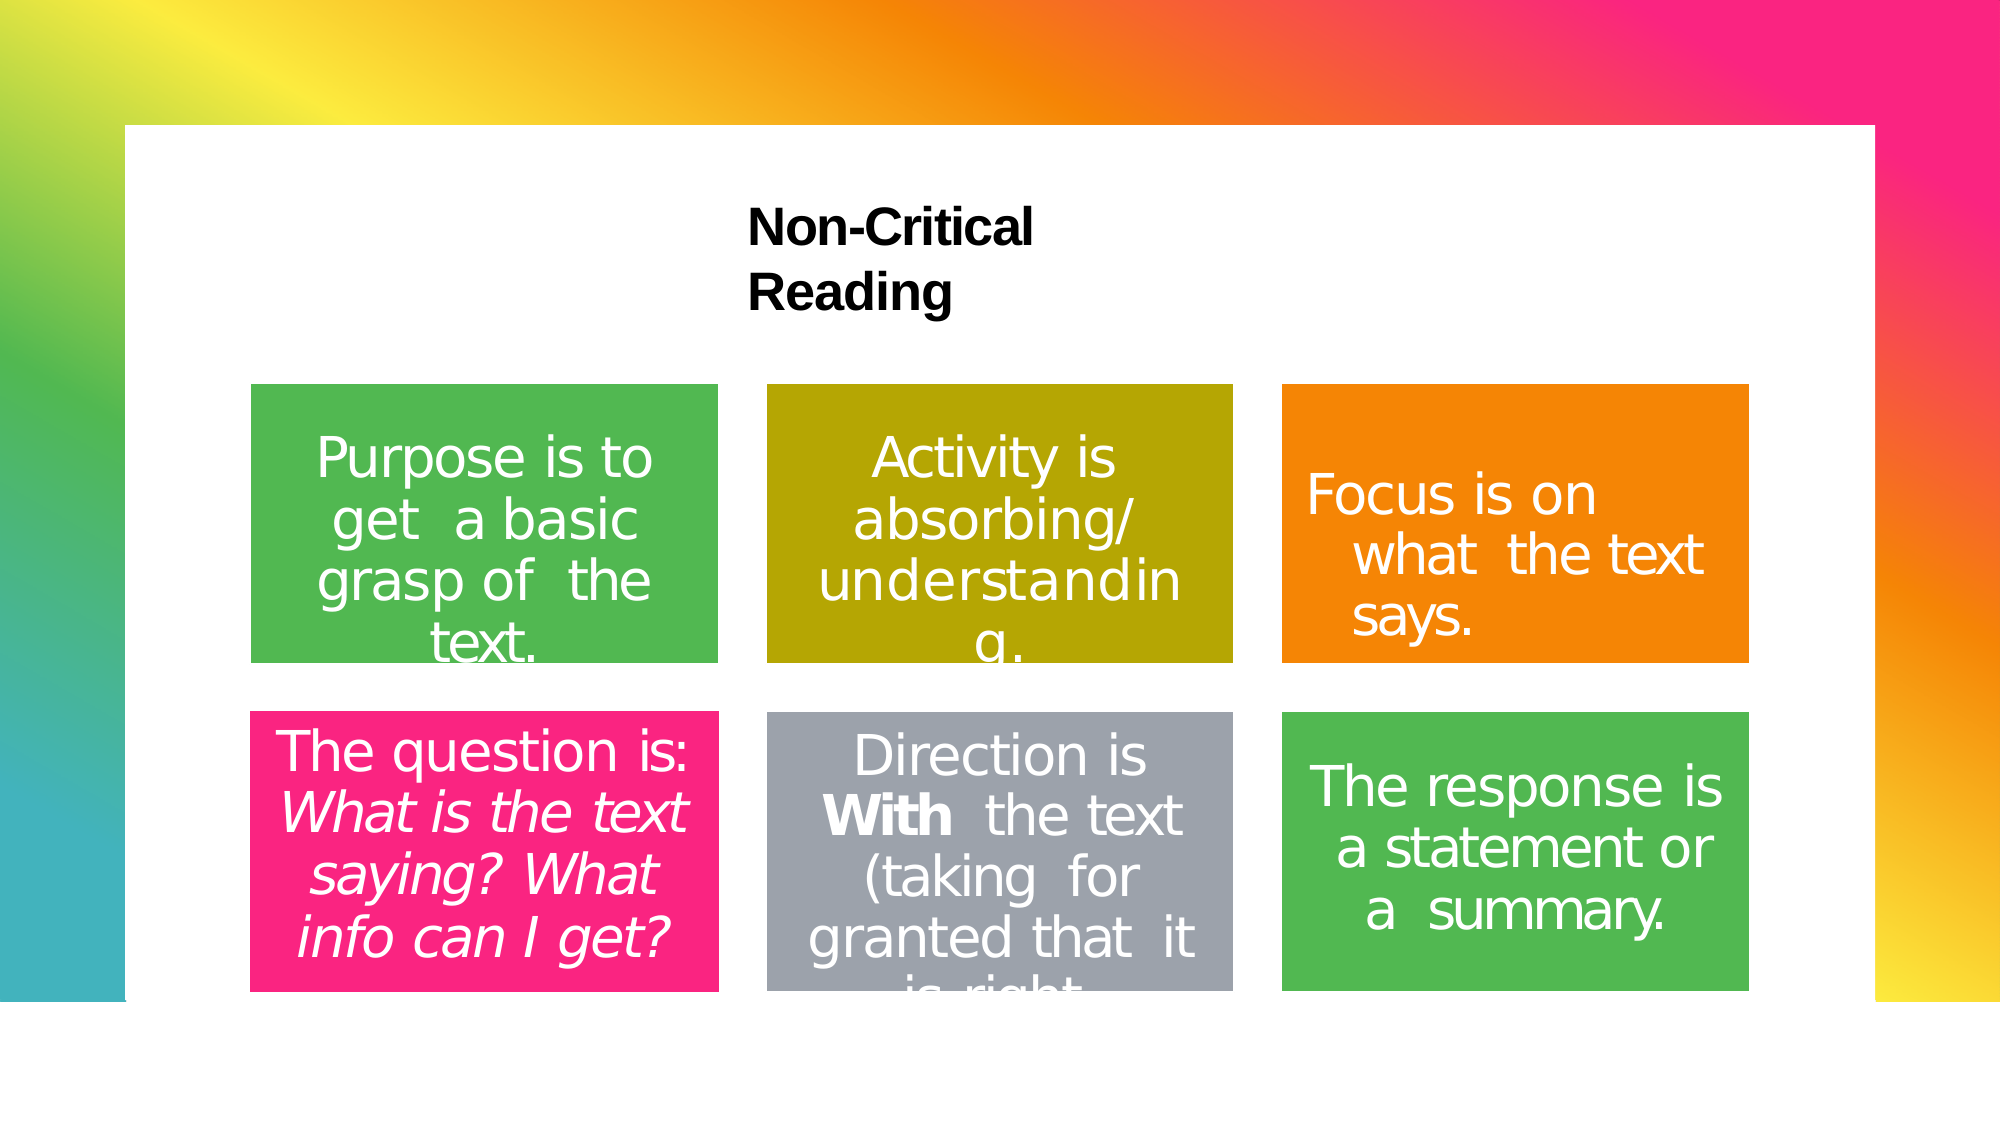

# Non-Critical Reading

Purpose is to get  a basic grasp of  the text.
Activity is  absorbing/  understanding.

Focus is on what  the text says.

| The question is: |
| --- |
| What is the text |
| saying? What |
| info can I get? |
Direction is With  the text (taking  for granted that  it is right.
The response is  a statement or a  summary.